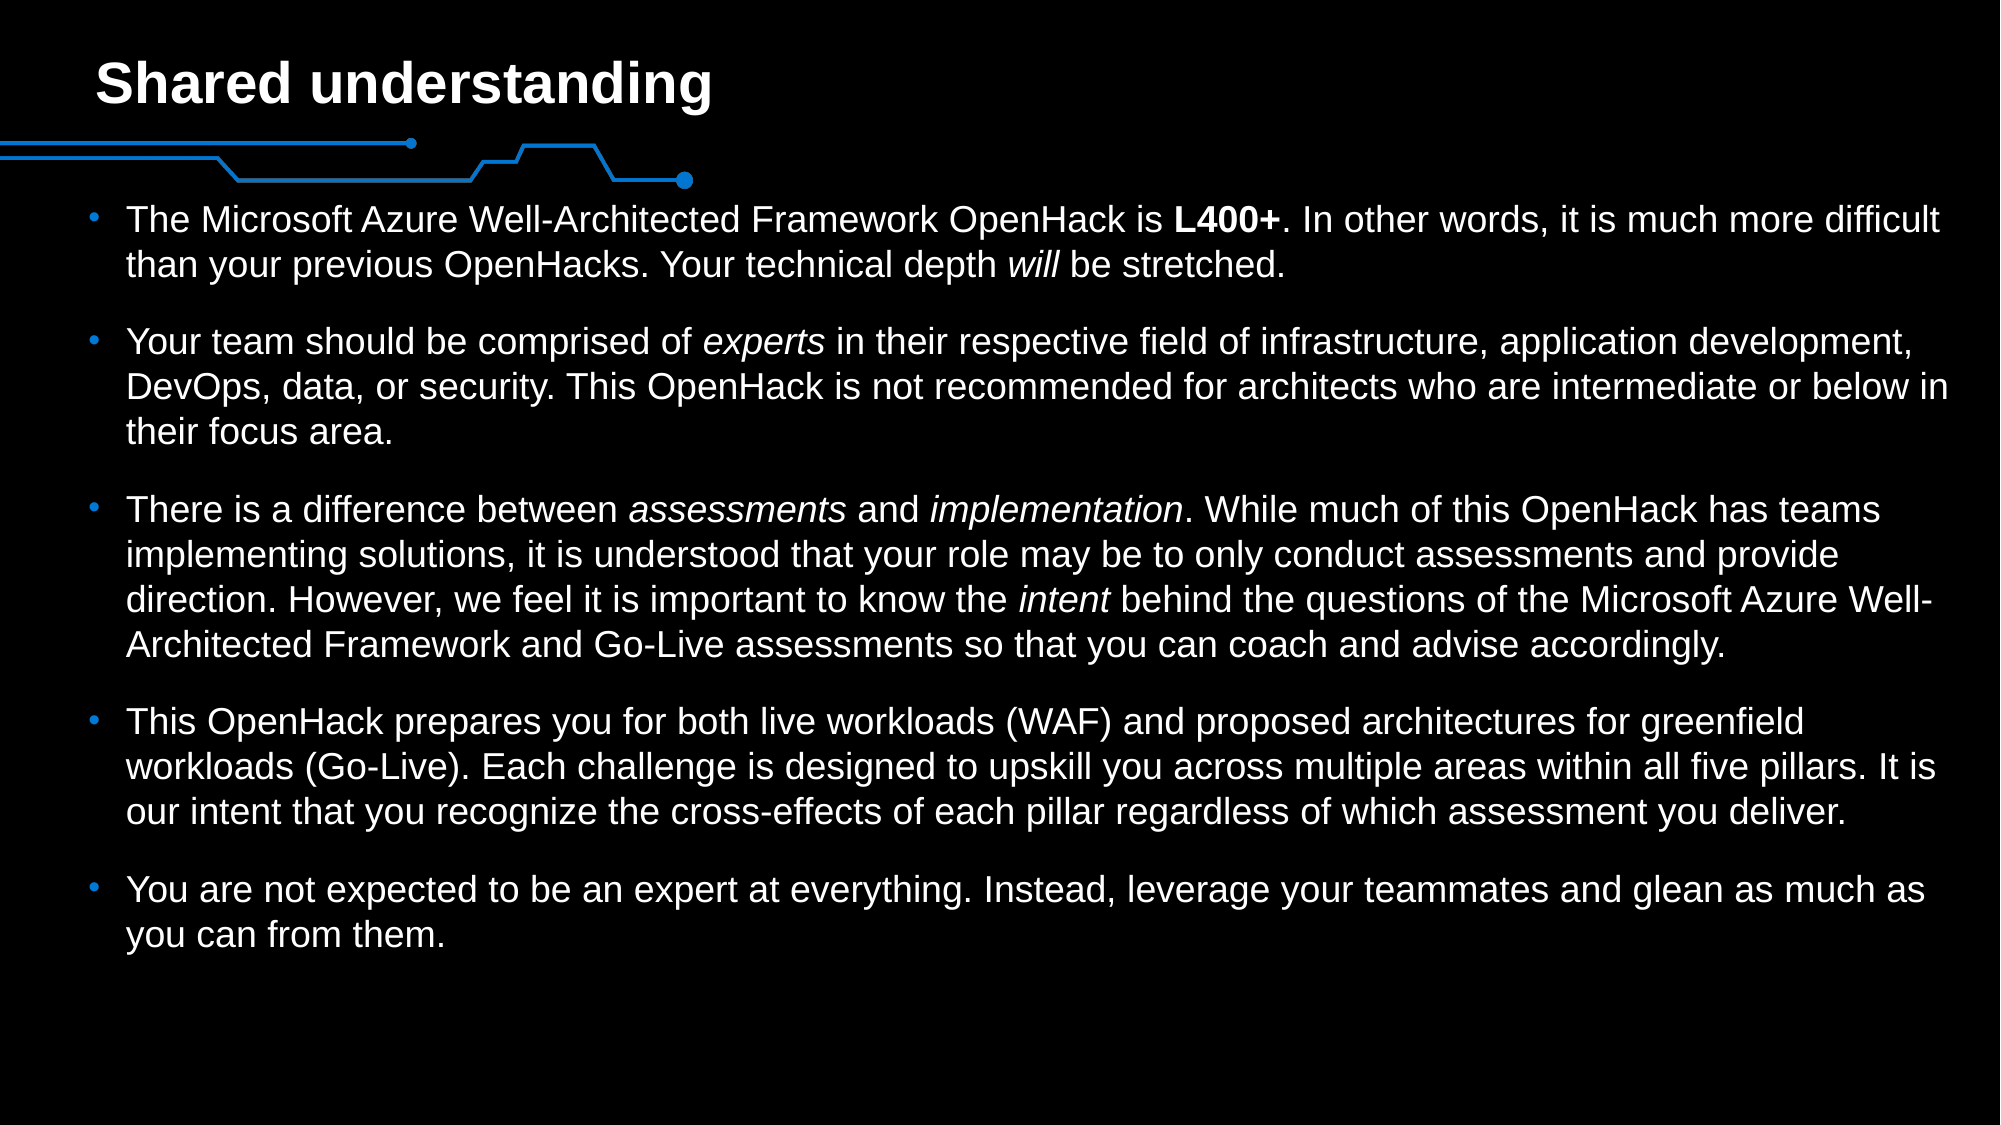

# Shared understanding
The Microsoft Azure Well-Architected Framework OpenHack is L400+. In other words, it is much more difficult than your previous OpenHacks. Your technical depth will be stretched.
Your team should be comprised of experts in their respective field of infrastructure, application development, DevOps, data, or security. This OpenHack is not recommended for architects who are intermediate or below in their focus area.
There is a difference between assessments and implementation. While much of this OpenHack has teams implementing solutions, it is understood that your role may be to only conduct assessments and provide direction. However, we feel it is important to know the intent behind the questions of the Microsoft Azure Well-Architected Framework and Go-Live assessments so that you can coach and advise accordingly.
This OpenHack prepares you for both live workloads (WAF) and proposed architectures for greenfield workloads (Go-Live). Each challenge is designed to upskill you across multiple areas within all five pillars. It is our intent that you recognize the cross-effects of each pillar regardless of which assessment you deliver.
You are not expected to be an expert at everything. Instead, leverage your teammates and glean as much as you can from them.